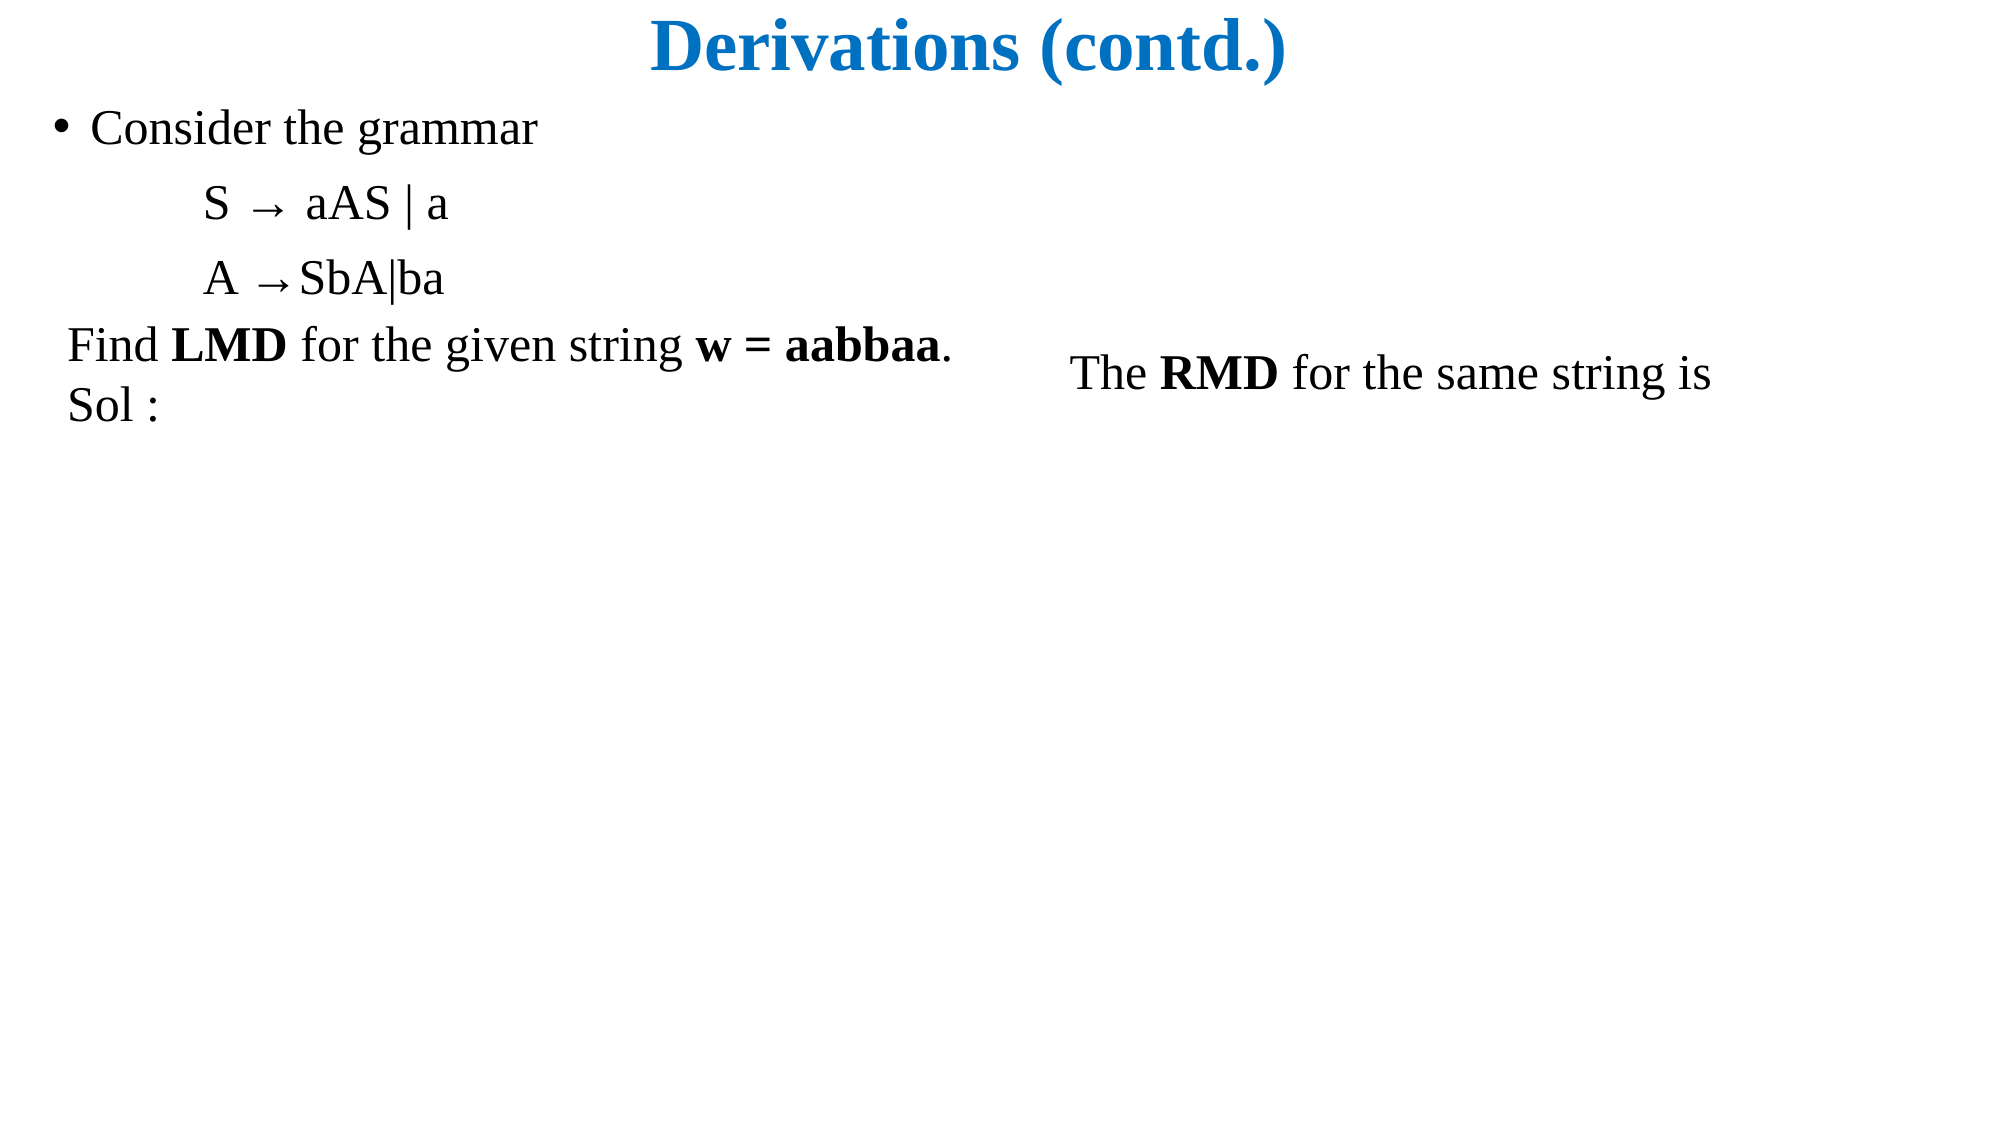

Derivations (contd.)
Consider the grammar
	S → aAS | a
	A →SbA|ba
Find LMD for the given string w = aabbaa.
Sol :

The RMD for the same string is